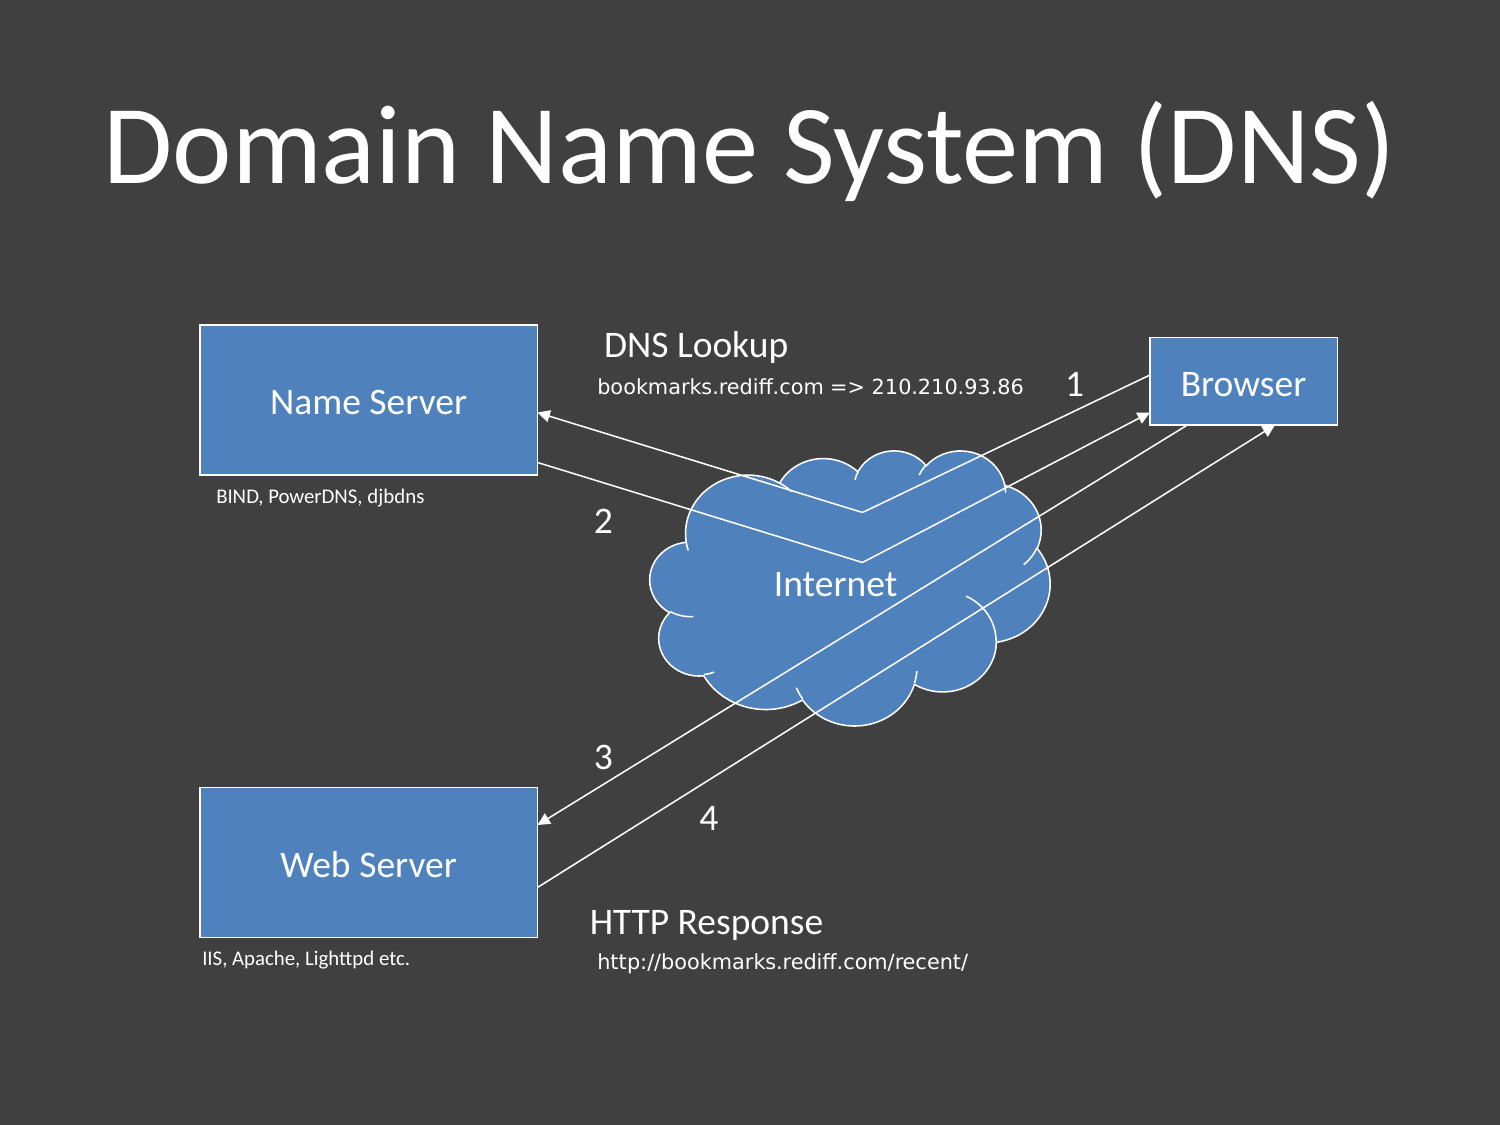

# Domain Name System (DNS)
DNS Lookup
Name Server
Browser
1
bookmarks.rediff.com => 210.210.93.86

Internet

BIND, PowerDNS, djbdns
2
3
4
Web Server
HTTP Response
IIS, Apache, Lighttpd etc.
http://bookmarks.rediff.com/recent/